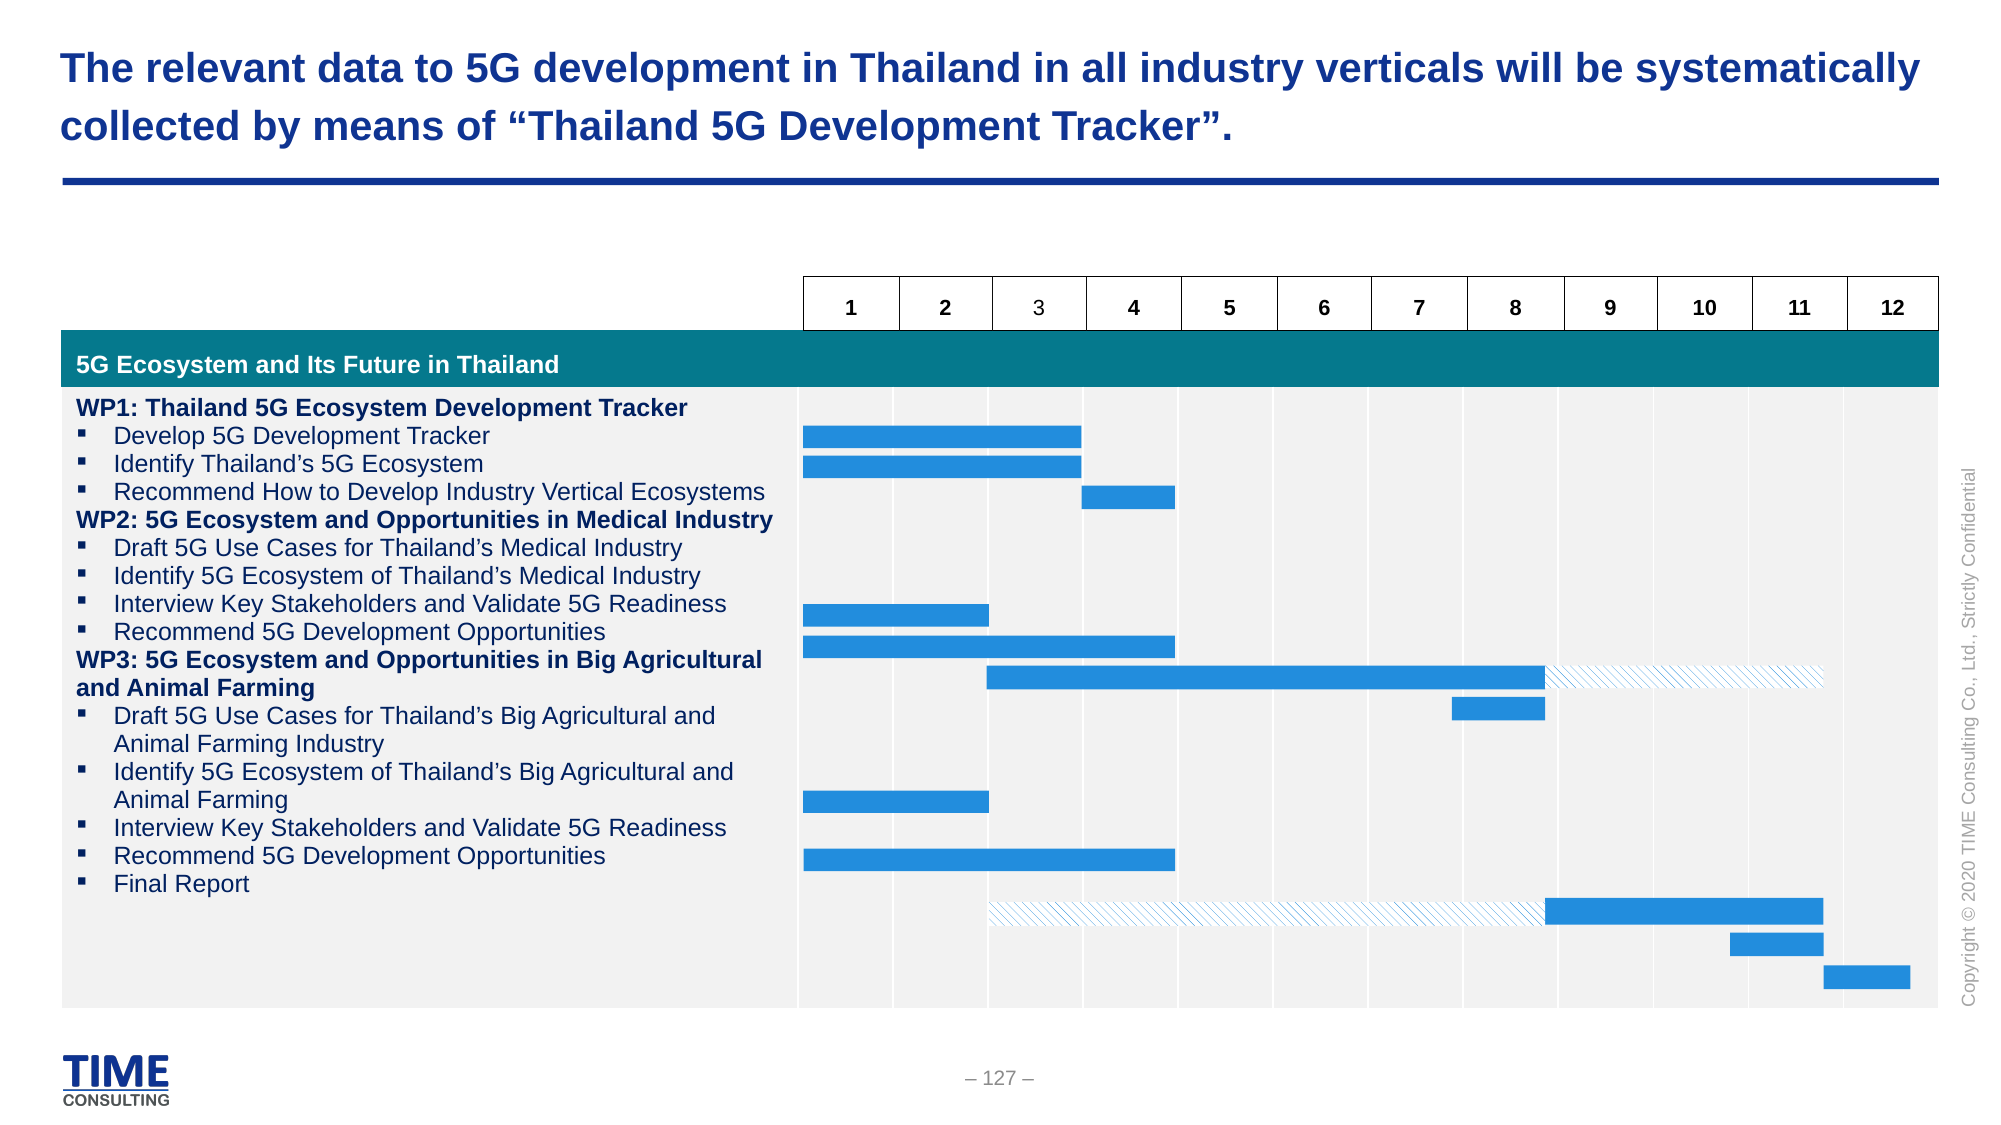

# The relevant data to 5G development in Thailand in all industry verticals will be systematically collected by means of “Thailand 5G Development Tracker”.
| 1 | 2 | 3 | 4 | 5 | 6 | 7 | 8 | 9 | 10 | 11 | 12 |
| --- | --- | --- | --- | --- | --- | --- | --- | --- | --- | --- | --- |
| 5G Ecosystem and Its Future in Thailand |  |  |  |  |  |  |  |  |  |  |  |  |
| --- | --- | --- | --- | --- | --- | --- | --- | --- | --- | --- | --- | --- |
| WP1: Thailand 5G Ecosystem Development Tracker Develop 5G Development Tracker Identify Thailand’s 5G Ecosystem Recommend How to Develop Industry Vertical Ecosystems WP2: 5G Ecosystem and Opportunities in Medical Industry Draft 5G Use Cases for Thailand’s Medical Industry Identify 5G Ecosystem of Thailand’s Medical Industry Interview Key Stakeholders and Validate 5G Readiness Recommend 5G Development Opportunities WP3: 5G Ecosystem and Opportunities in Big Agricultural and Animal Farming Draft 5G Use Cases for Thailand’s Big Agricultural and Animal Farming Industry Identify 5G Ecosystem of Thailand’s Big Agricultural and Animal Farming Interview Key Stakeholders and Validate 5G Readiness Recommend 5G Development Opportunities Final Report |  |  |  |  |  |  |  |  |  |  |  |  |